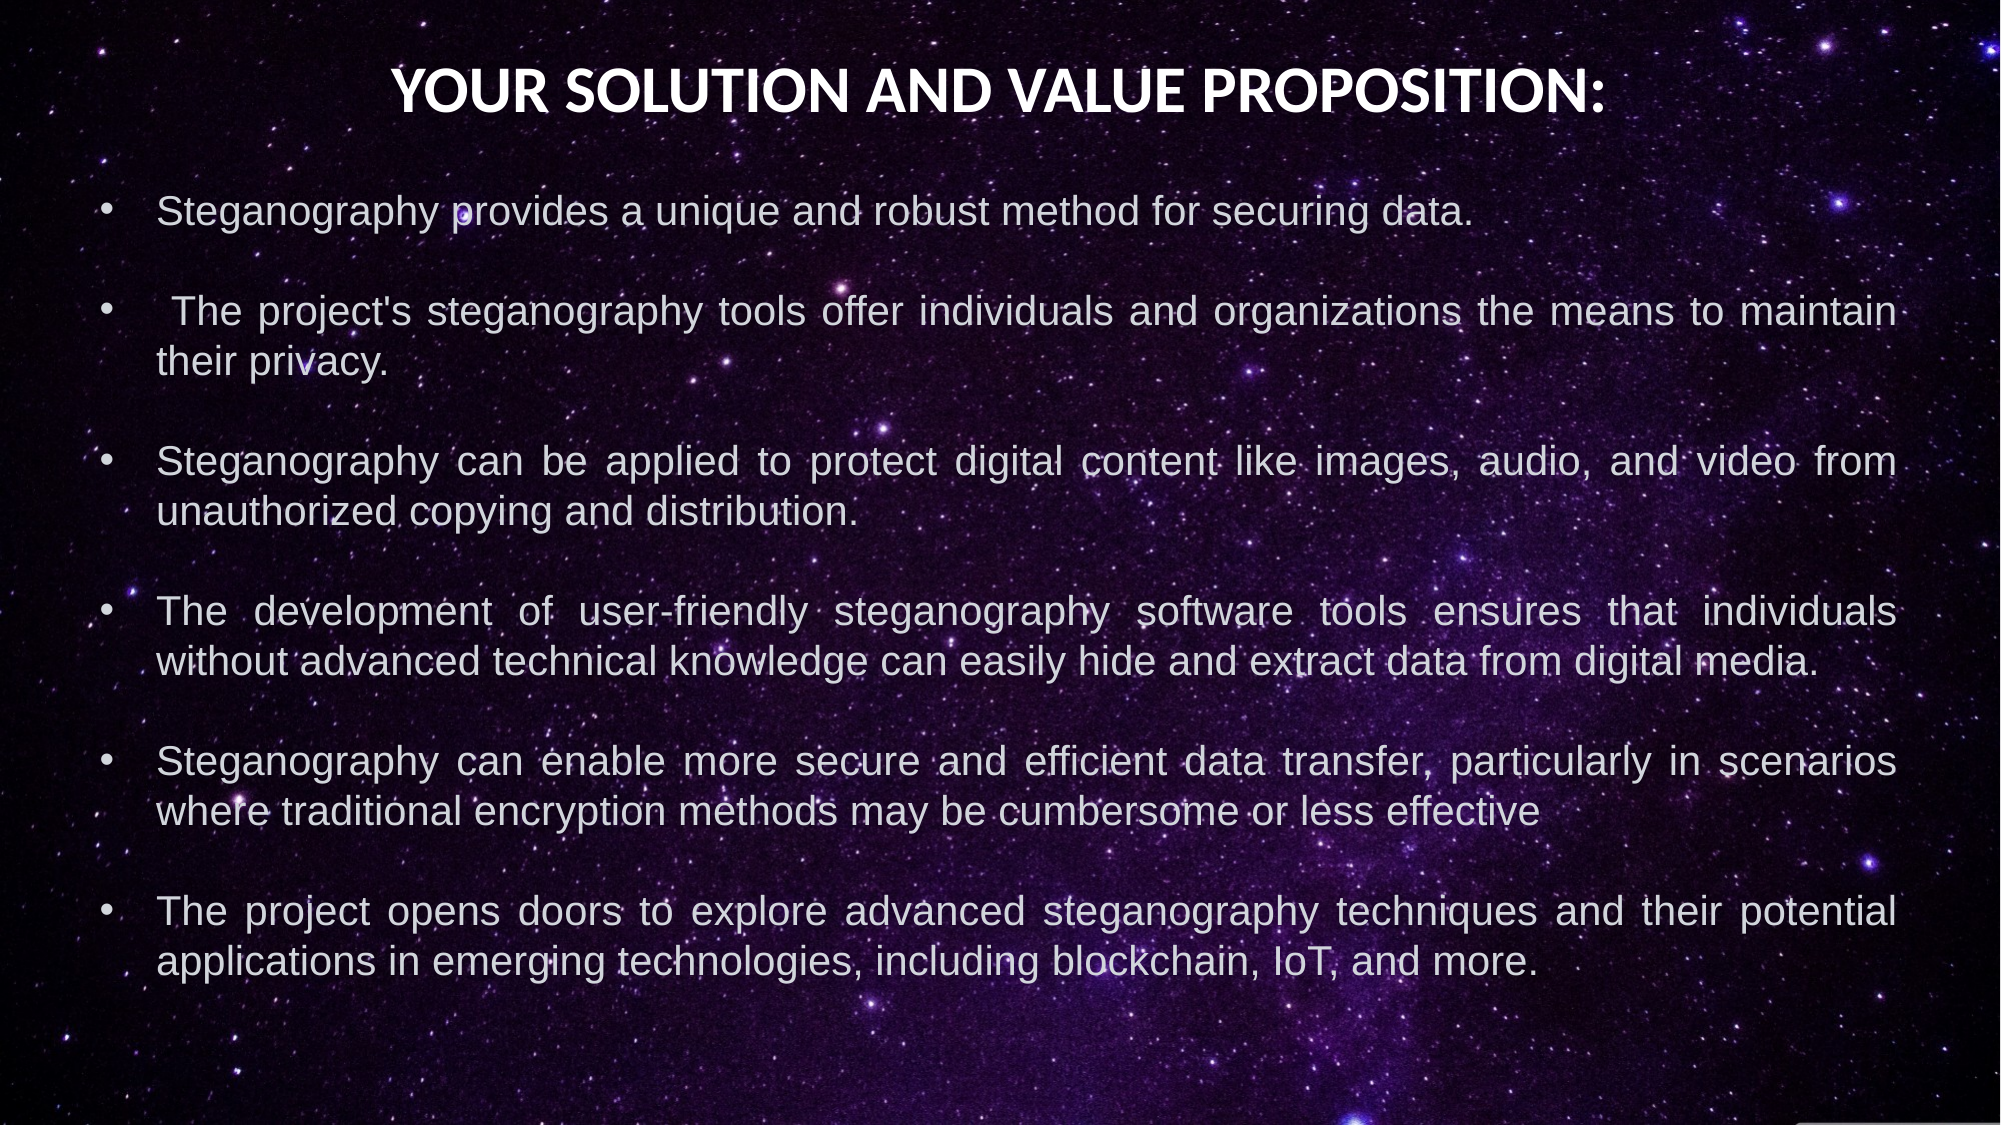

Your solution and value proposition:
Steganography provides a unique and robust method for securing data.

 The project's steganography tools offer individuals and organizations the means to maintain their privacy.

Steganography can be applied to protect digital content like images, audio, and video from unauthorized copying and distribution.

The development of user-friendly steganography software tools ensures that individuals without advanced technical knowledge can easily hide and extract data from digital media.

Steganography can enable more secure and efficient data transfer, particularly in scenarios where traditional encryption methods may be cumbersome or less effective

The project opens doors to explore advanced steganography techniques and their potential applications in emerging technologies, including blockchain, IoT, and more.